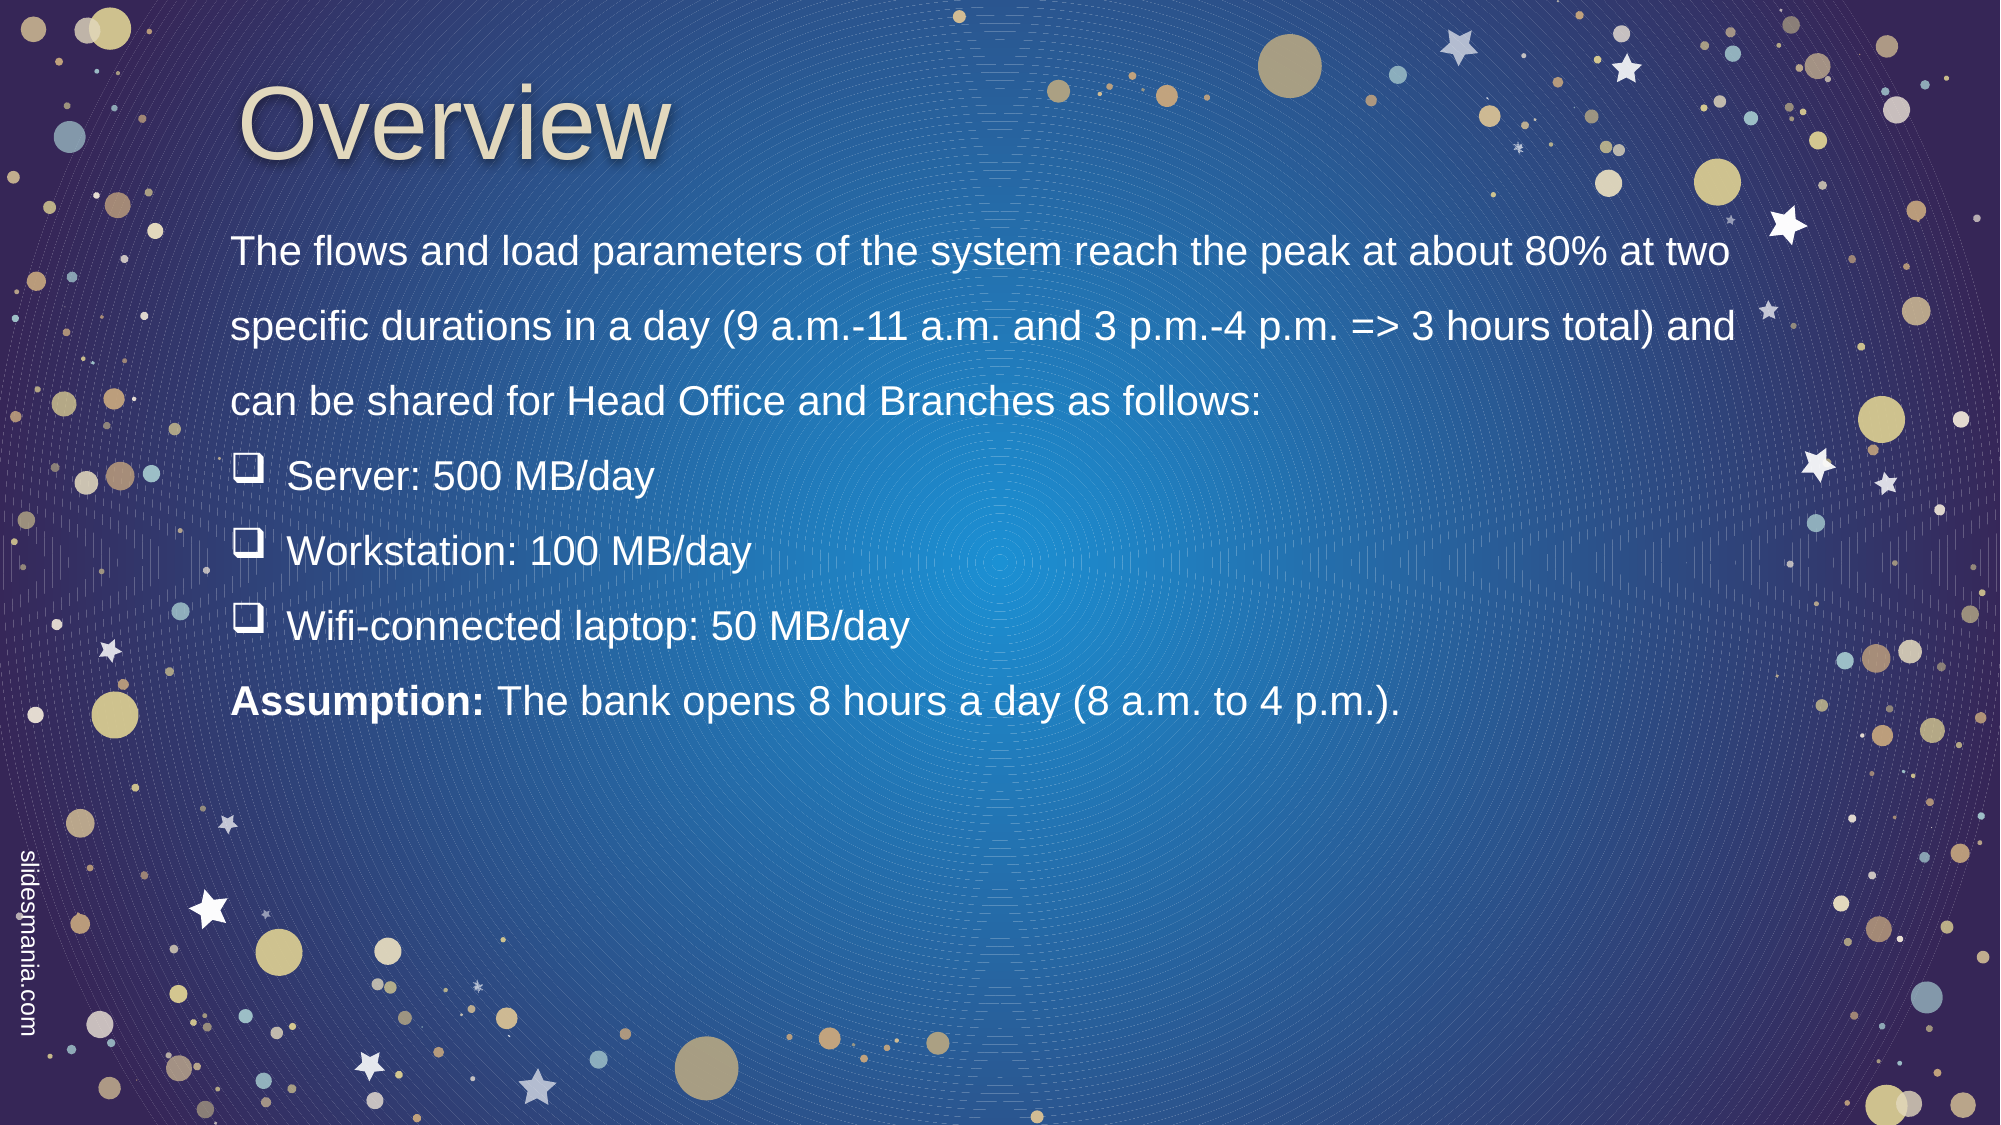

# Overview
The flows and load parameters of the system reach the peak at about 80% at two specific durations in a day (9 a.m.-11 a.m. and 3 p.m.-4 p.m. => 3 hours total) and can be shared for Head Office and Branches as follows:
Server: 500 MB/day
Workstation: 100 MB/day
Wifi-connected laptop: 50 MB/day
Assumption: The bank opens 8 hours a day (8 a.m. to 4 p.m.).